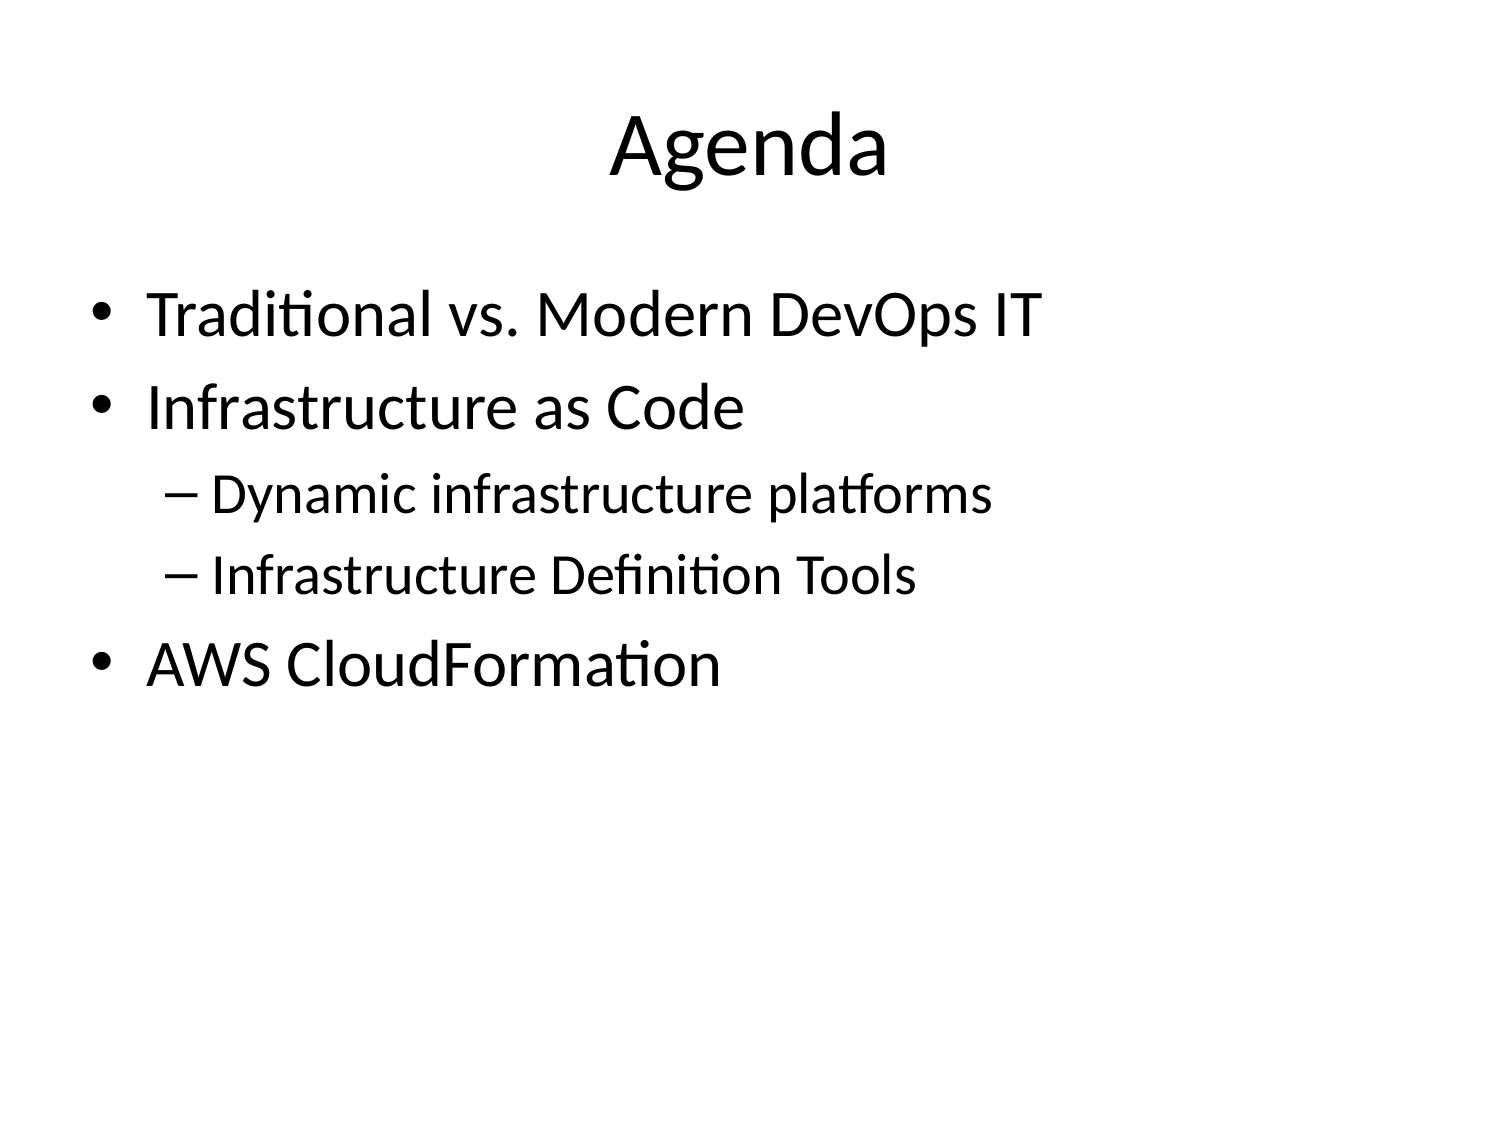

# Agenda
Traditional vs. Modern DevOps IT
Infrastructure as Code
Dynamic infrastructure platforms
Infrastructure Definition Tools
AWS CloudFormation